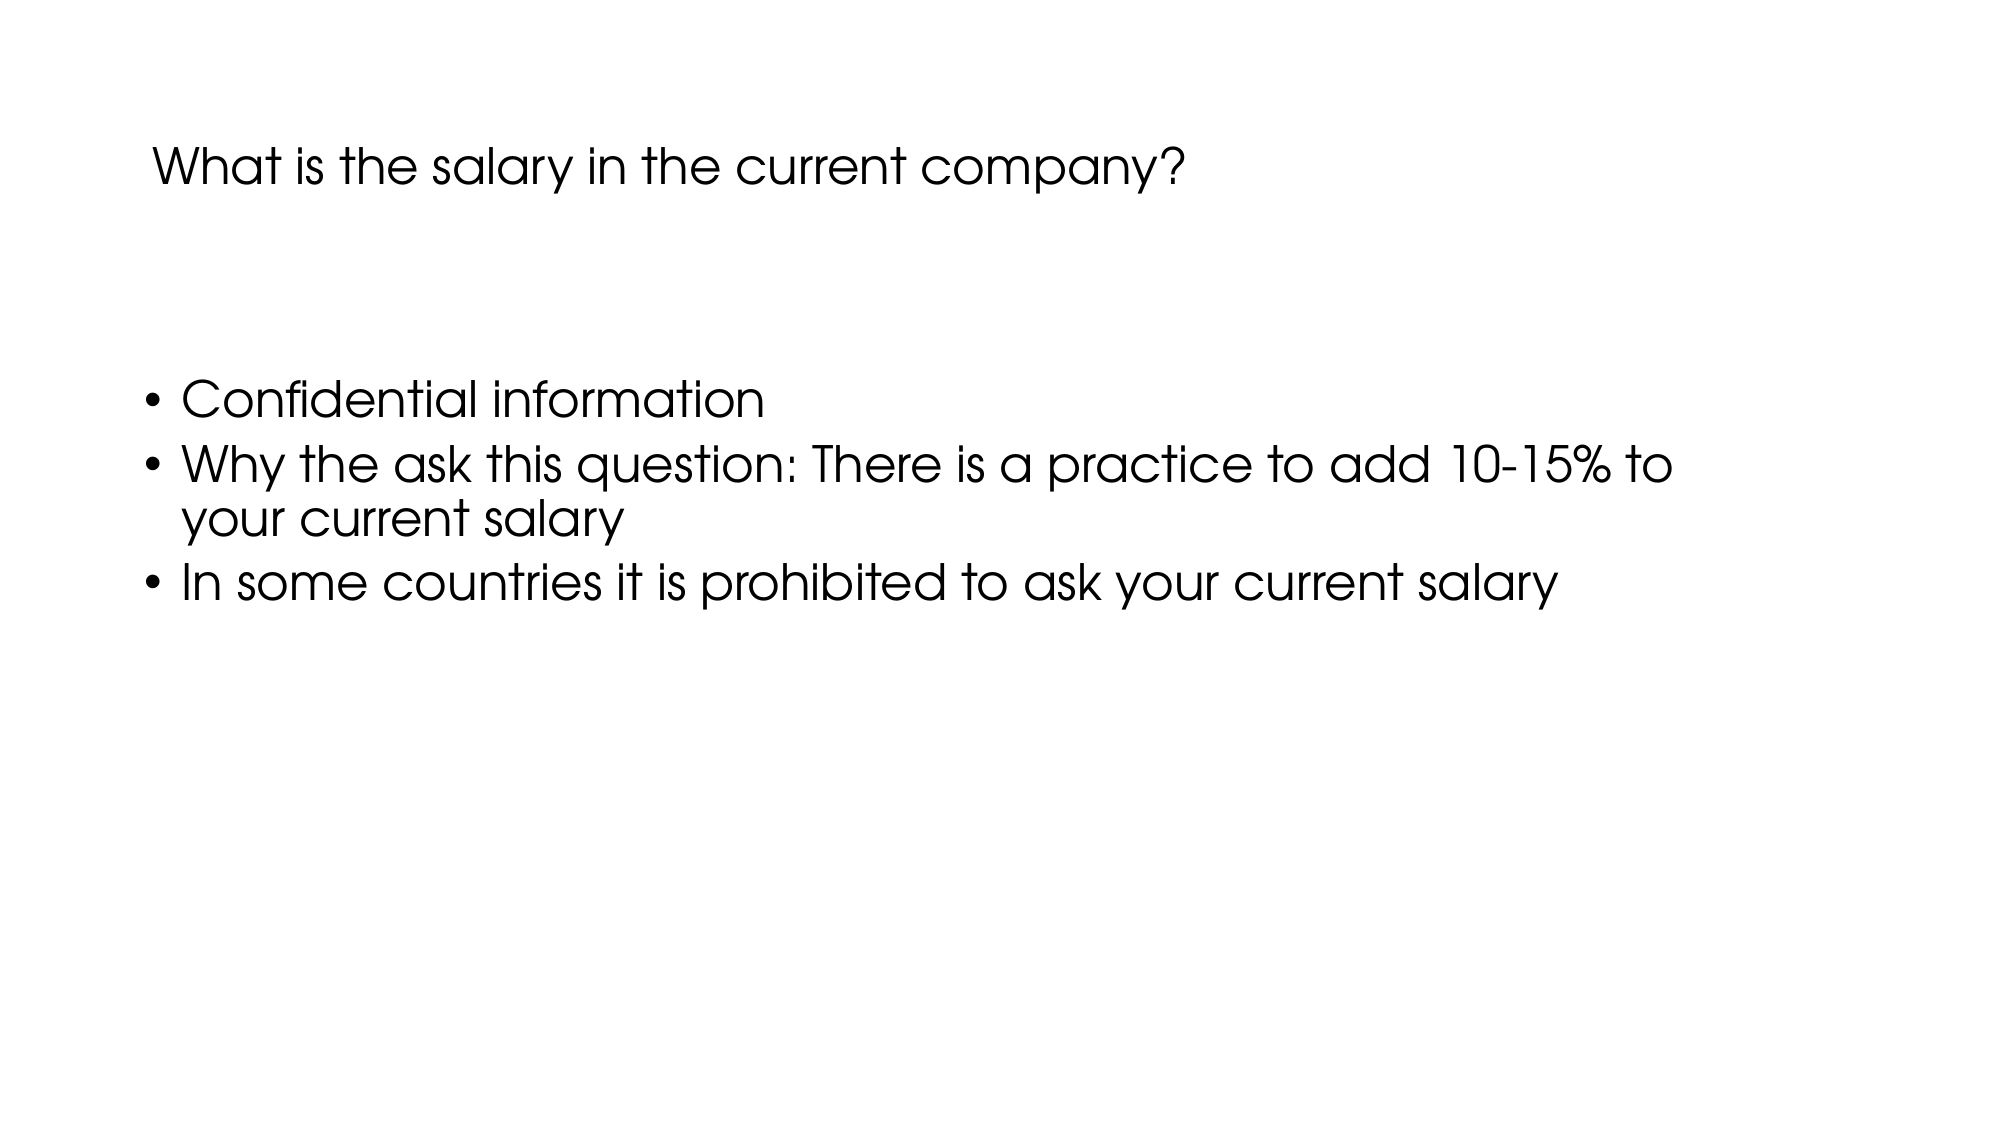

# What is the salary in the current company?

Confidential information
Why the ask this question: There is a practice to add 10-15% to your current salary
In some countries it is prohibited to ask your current salary